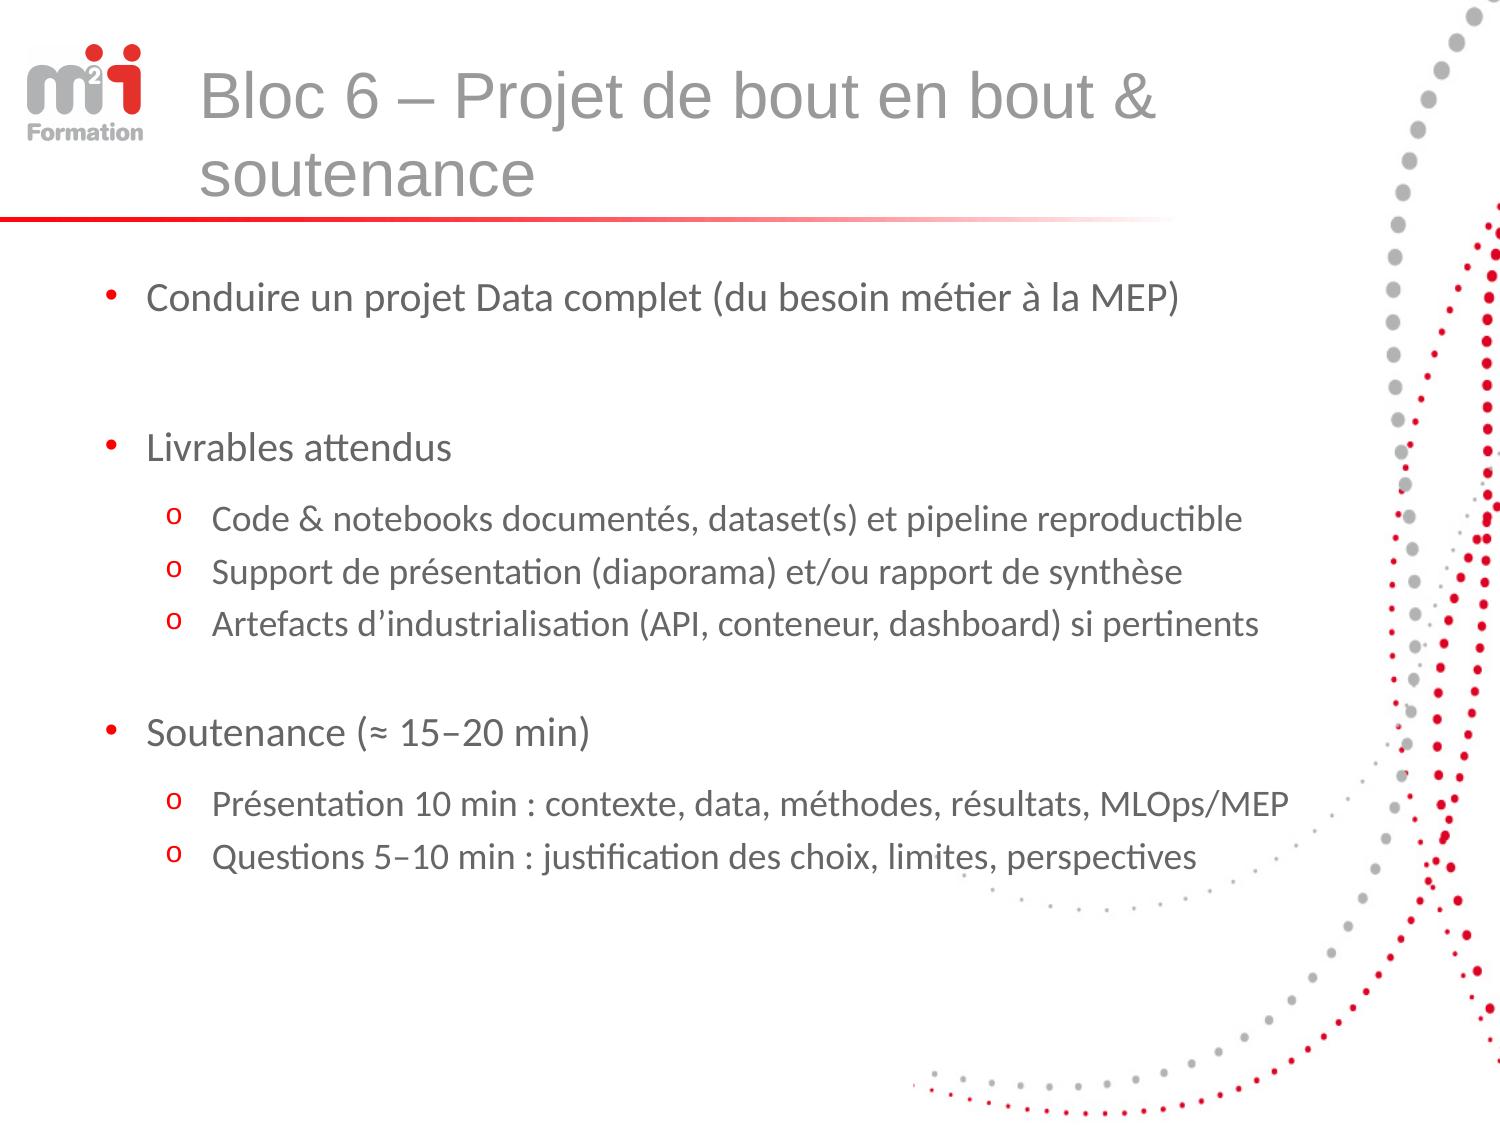

# Bloc 6 – Projet de bout en bout & soutenance
Conduire un projet Data complet (du besoin métier à la MEP)

Livrables attendus
Code & notebooks documentés, dataset(s) et pipeline reproductible
Support de présentation (diaporama) et/ou rapport de synthèse
Artefacts d’industrialisation (API, conteneur, dashboard) si pertinents

Soutenance (≈ 15–20 min)
Présentation 10 min : contexte, data, méthodes, résultats, MLOps/MEP
Questions 5–10 min : justification des choix, limites, perspectives